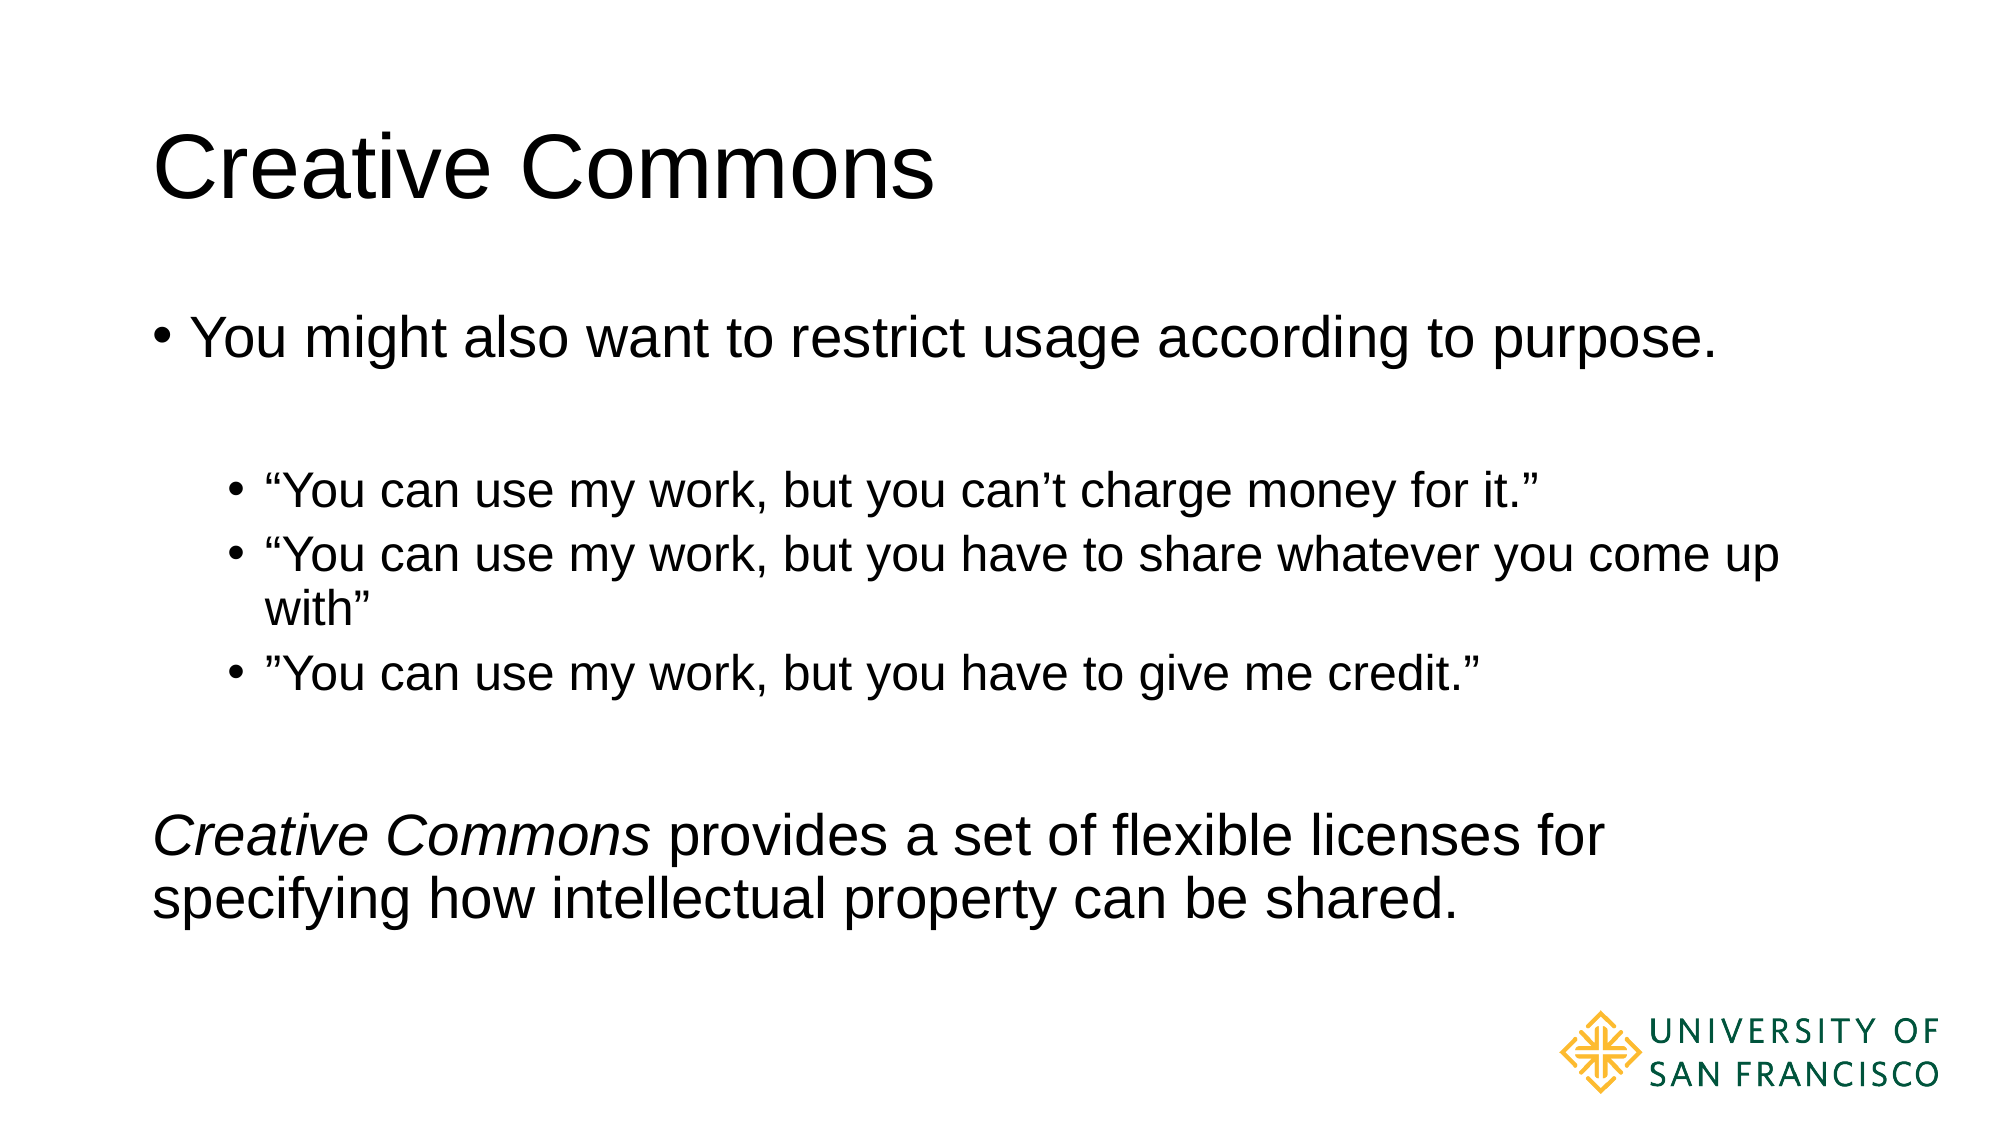

# Creative Commons
You might also want to restrict usage according to purpose.

“You can use my work, but you can’t charge money for it.”
“You can use my work, but you have to share whatever you come up with”
”You can use my work, but you have to give me credit.”

Creative Commons provides a set of flexible licenses for specifying how intellectual property can be shared.